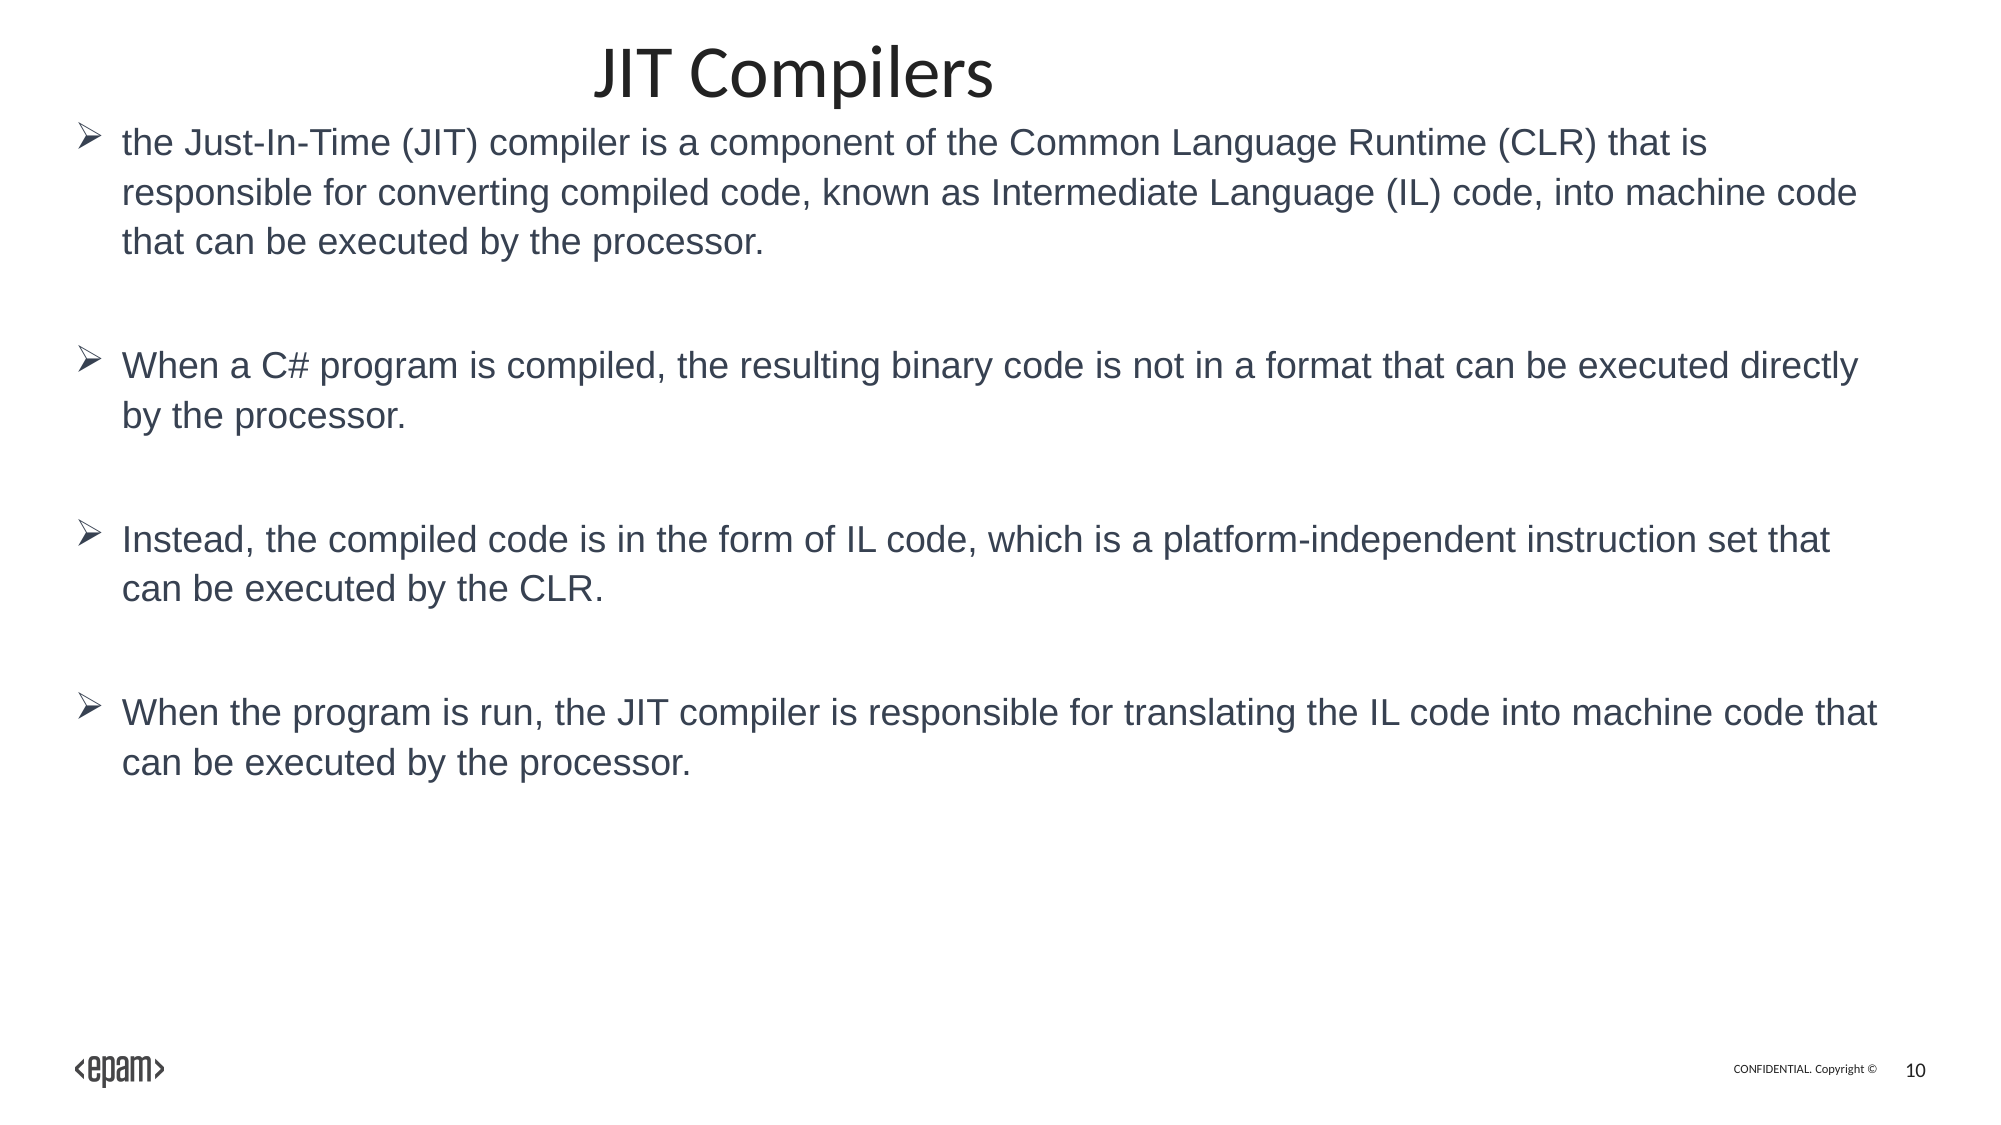

# JIT Compilers
the Just-In-Time (JIT) compiler is a component of the Common Language Runtime (CLR) that is responsible for converting compiled code, known as Intermediate Language (IL) code, into machine code that can be executed by the processor.

When a C# program is compiled, the resulting binary code is not in a format that can be executed directly by the processor.

Instead, the compiled code is in the form of IL code, which is a platform-independent instruction set that can be executed by the CLR.

When the program is run, the JIT compiler is responsible for translating the IL code into machine code that can be executed by the processor.